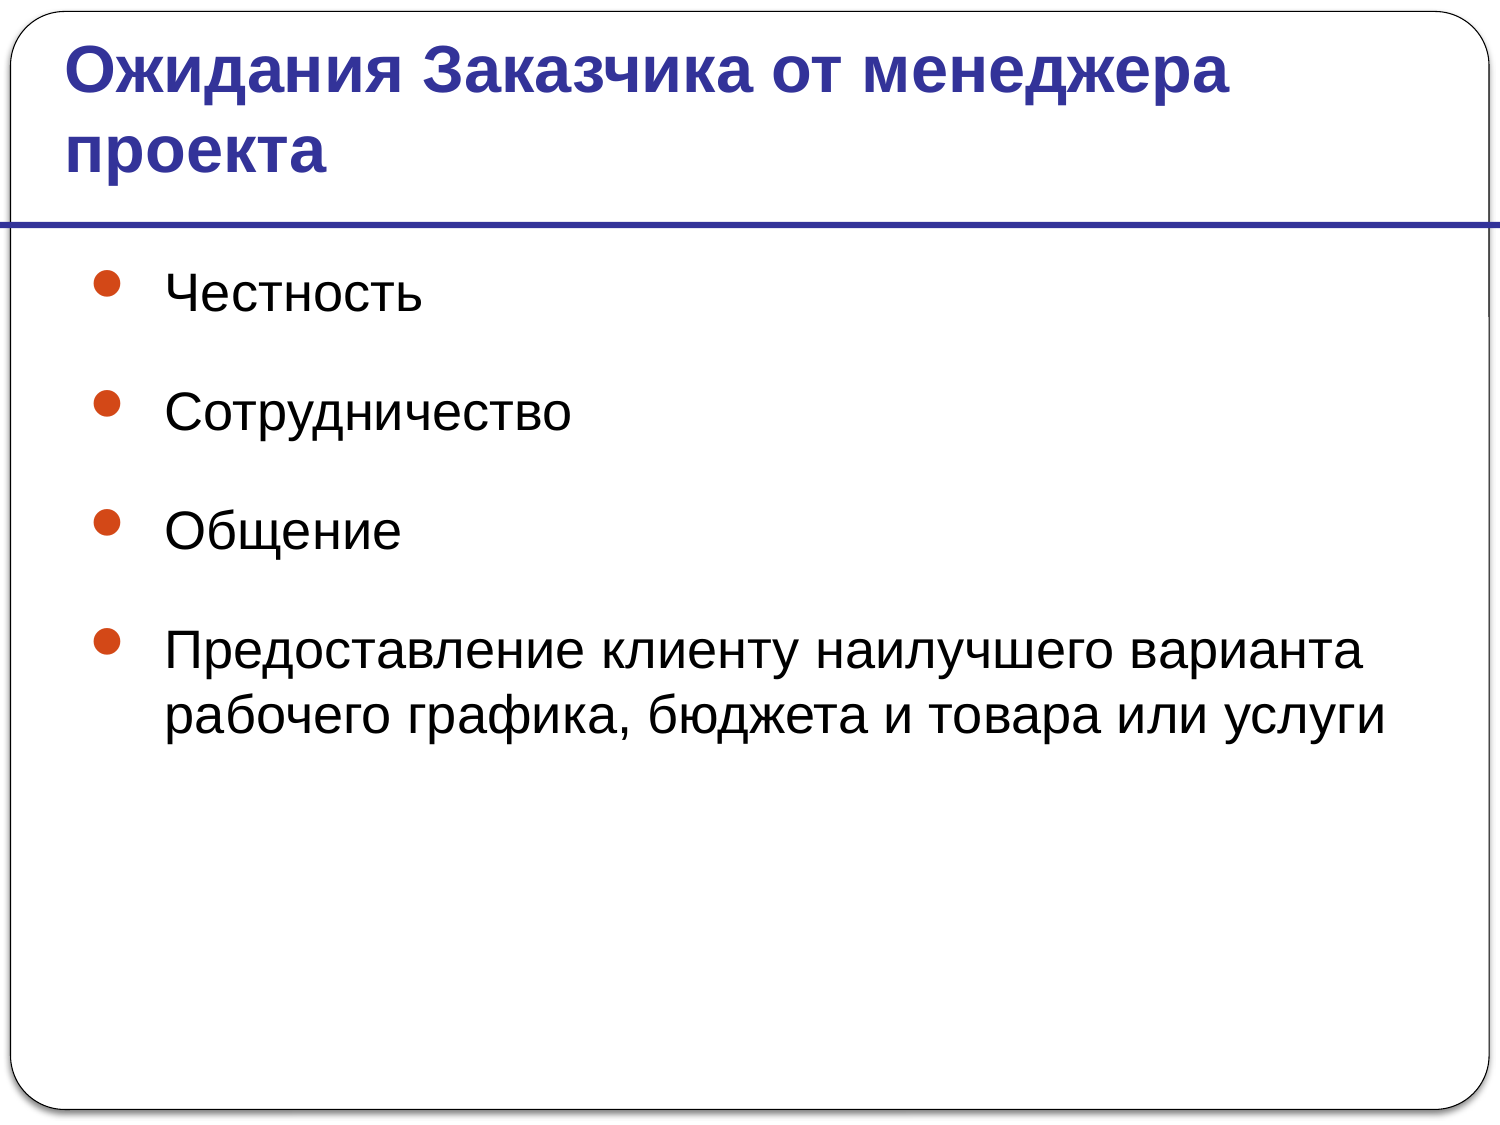

Ожидания Заказчика от менеджера проекта

Честность
Сотрудничество
Общение
Предоставление клиенту наилучшего варианта рабочего графика, бюджета и товара или услуги